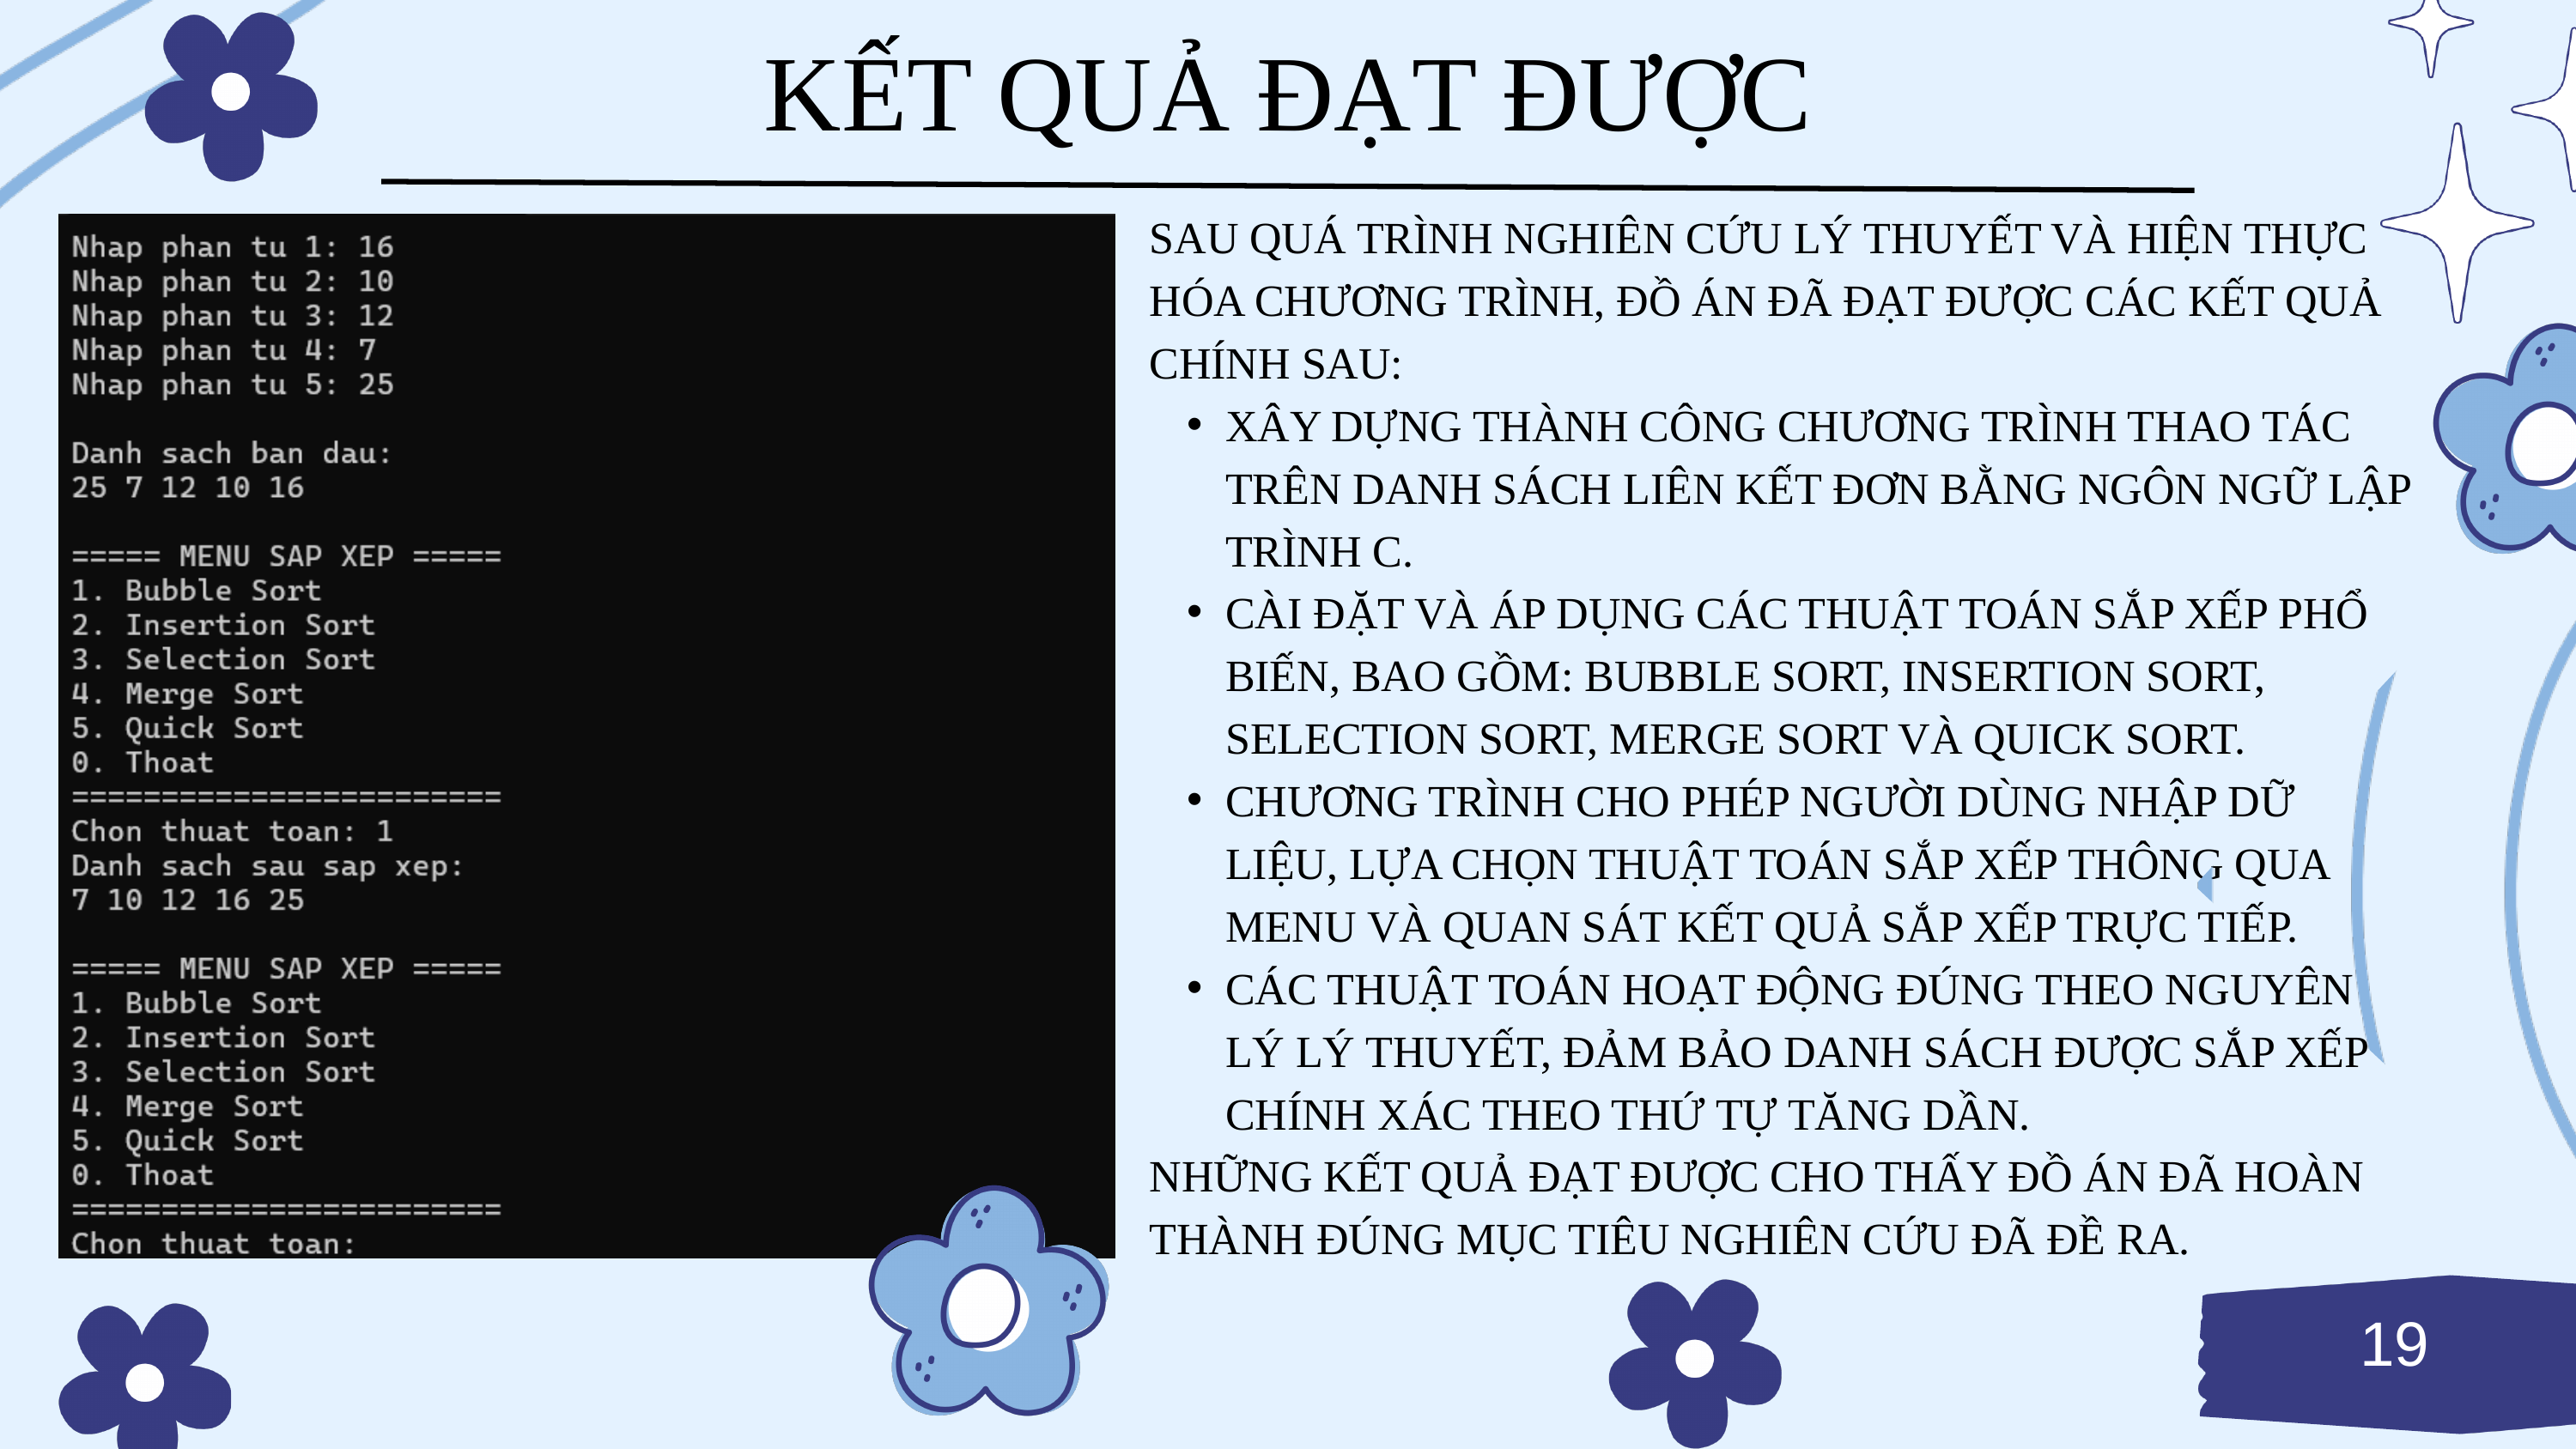

KẾT QUẢ ĐẠT ĐƯỢC

SAU QUÁ TRÌNH NGHIÊN CỨU LÝ THUYẾT VÀ HIỆN THỰC HÓA CHƯƠNG TRÌNH, ĐỒ ÁN ĐÃ ĐẠT ĐƯỢC CÁC KẾT QUẢ CHÍNH SAU:
XÂY DỰNG THÀNH CÔNG CHƯƠNG TRÌNH THAO TÁC TRÊN DANH SÁCH LIÊN KẾT ĐƠN BẰNG NGÔN NGỮ LẬP TRÌNH C.
CÀI ĐẶT VÀ ÁP DỤNG CÁC THUẬT TOÁN SẮP XẾP PHỔ BIẾN, BAO GỒM: BUBBLE SORT, INSERTION SORT, SELECTION SORT, MERGE SORT VÀ QUICK SORT.
CHƯƠNG TRÌNH CHO PHÉP NGƯỜI DÙNG NHẬP DỮ LIỆU, LỰA CHỌN THUẬT TOÁN SẮP XẾP THÔNG QUA MENU VÀ QUAN SÁT KẾT QUẢ SẮP XẾP TRỰC TIẾP.
CÁC THUẬT TOÁN HOẠT ĐỘNG ĐÚNG THEO NGUYÊN LÝ LÝ THUYẾT, ĐẢM BẢO DANH SÁCH ĐƯỢC SẮP XẾP CHÍNH XÁC THEO THỨ TỰ TĂNG DẦN.
NHỮNG KẾT QUẢ ĐẠT ĐƯỢC CHO THẤY ĐỒ ÁN ĐÃ HOÀN THÀNH ĐÚNG MỤC TIÊU NGHIÊN CỨU ĐÃ ĐỀ RA.

19